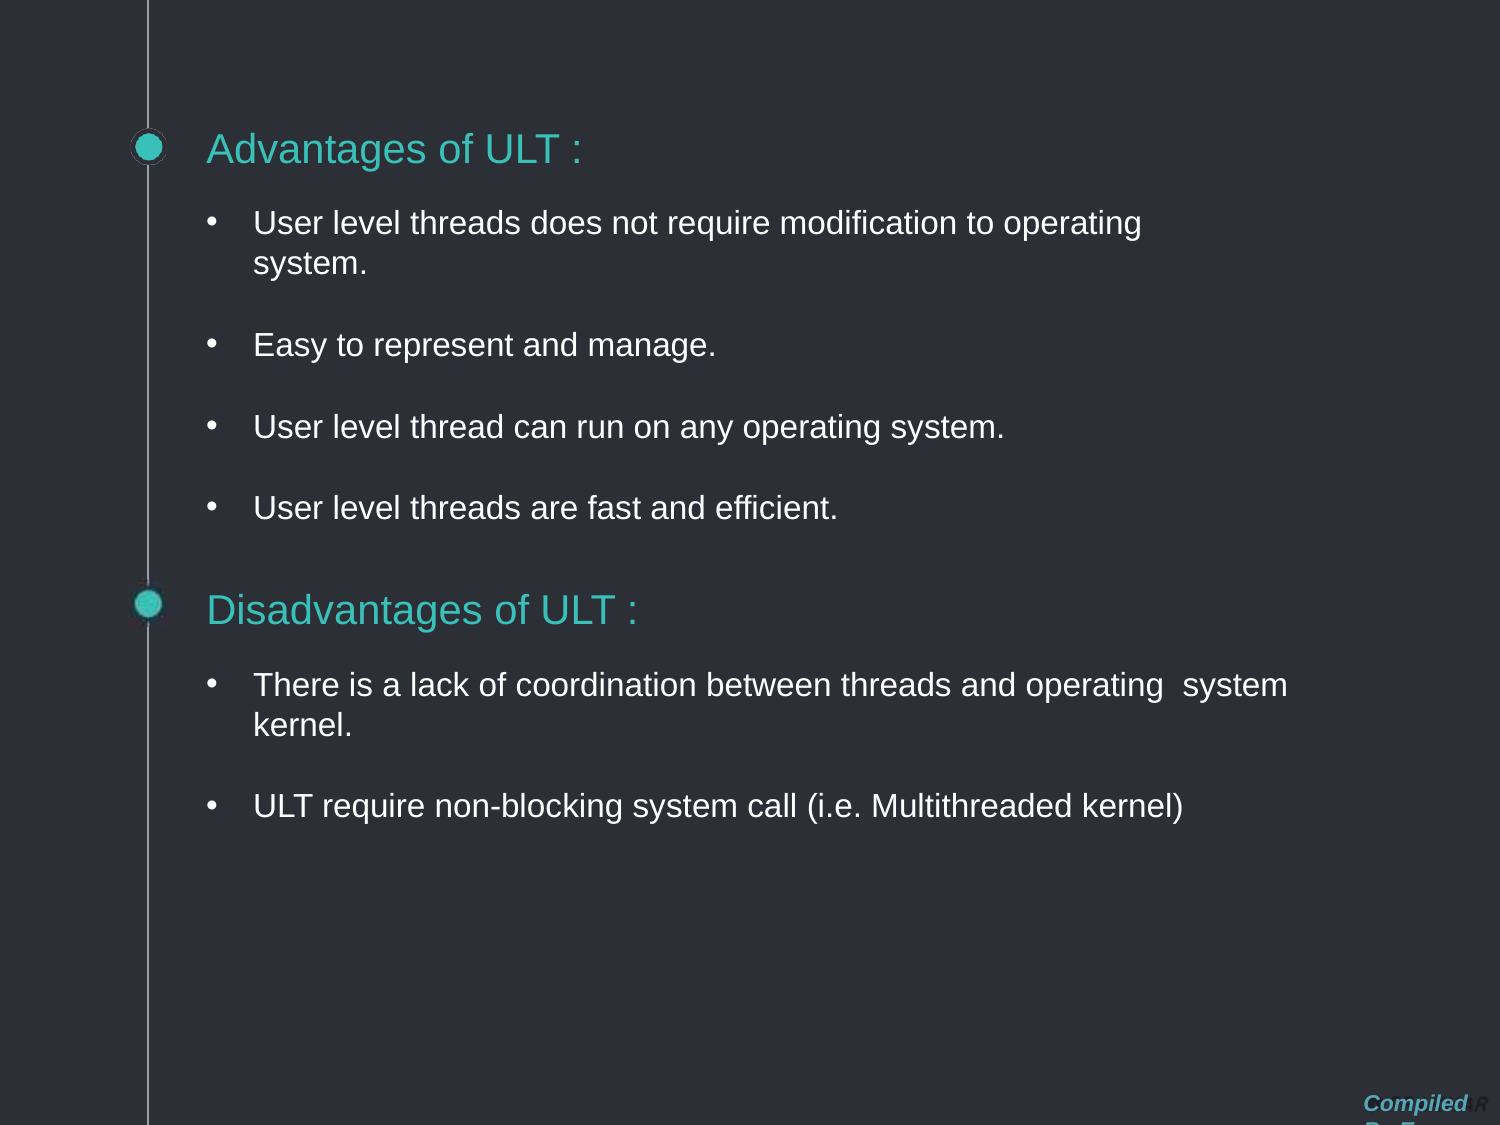

# Advantages of ULT :
User level threads does not require modification to operating  system.

Easy to represent and manage.

User level thread can run on any operating system.

User level threads are fast and efficient.

Disadvantages of ULT :
There is a lack of coordination between threads and operating  system kernel.

ULT require non-blocking system call (i.e. Multithreaded kernel)

Compiled By Er. Nawaraj Bhandari